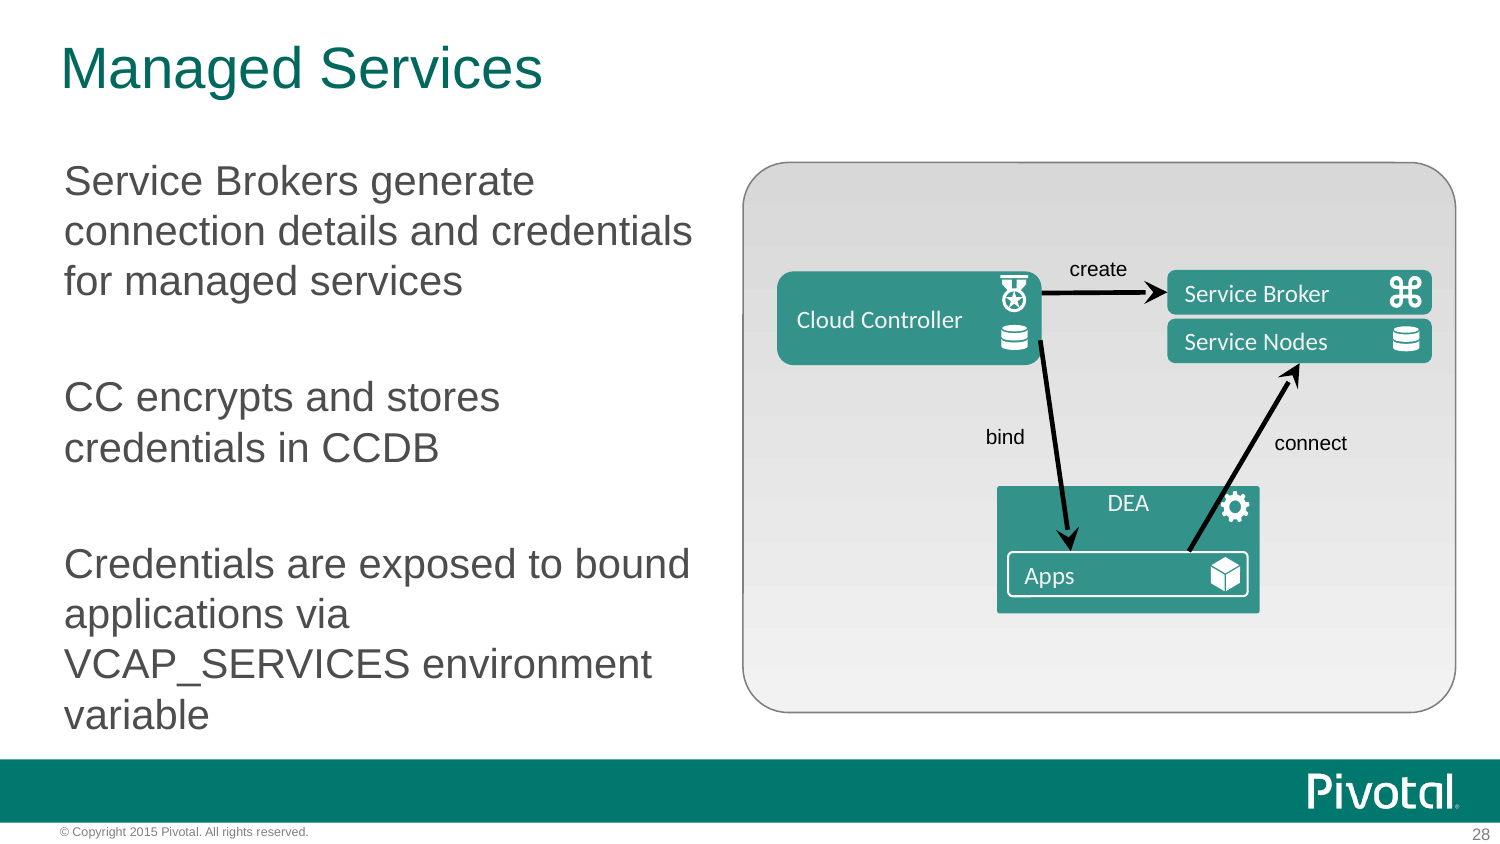

# Managed Services
Service Brokers generate connection details and credentials for managed services

CC encrypts and stores credentials in CCDB

Credentials are exposed to bound applications via VCAP_SERVICES environment variable

create
Service Broker

Service Nodes

Cloud Controller

bind
connect
DEA

Apps